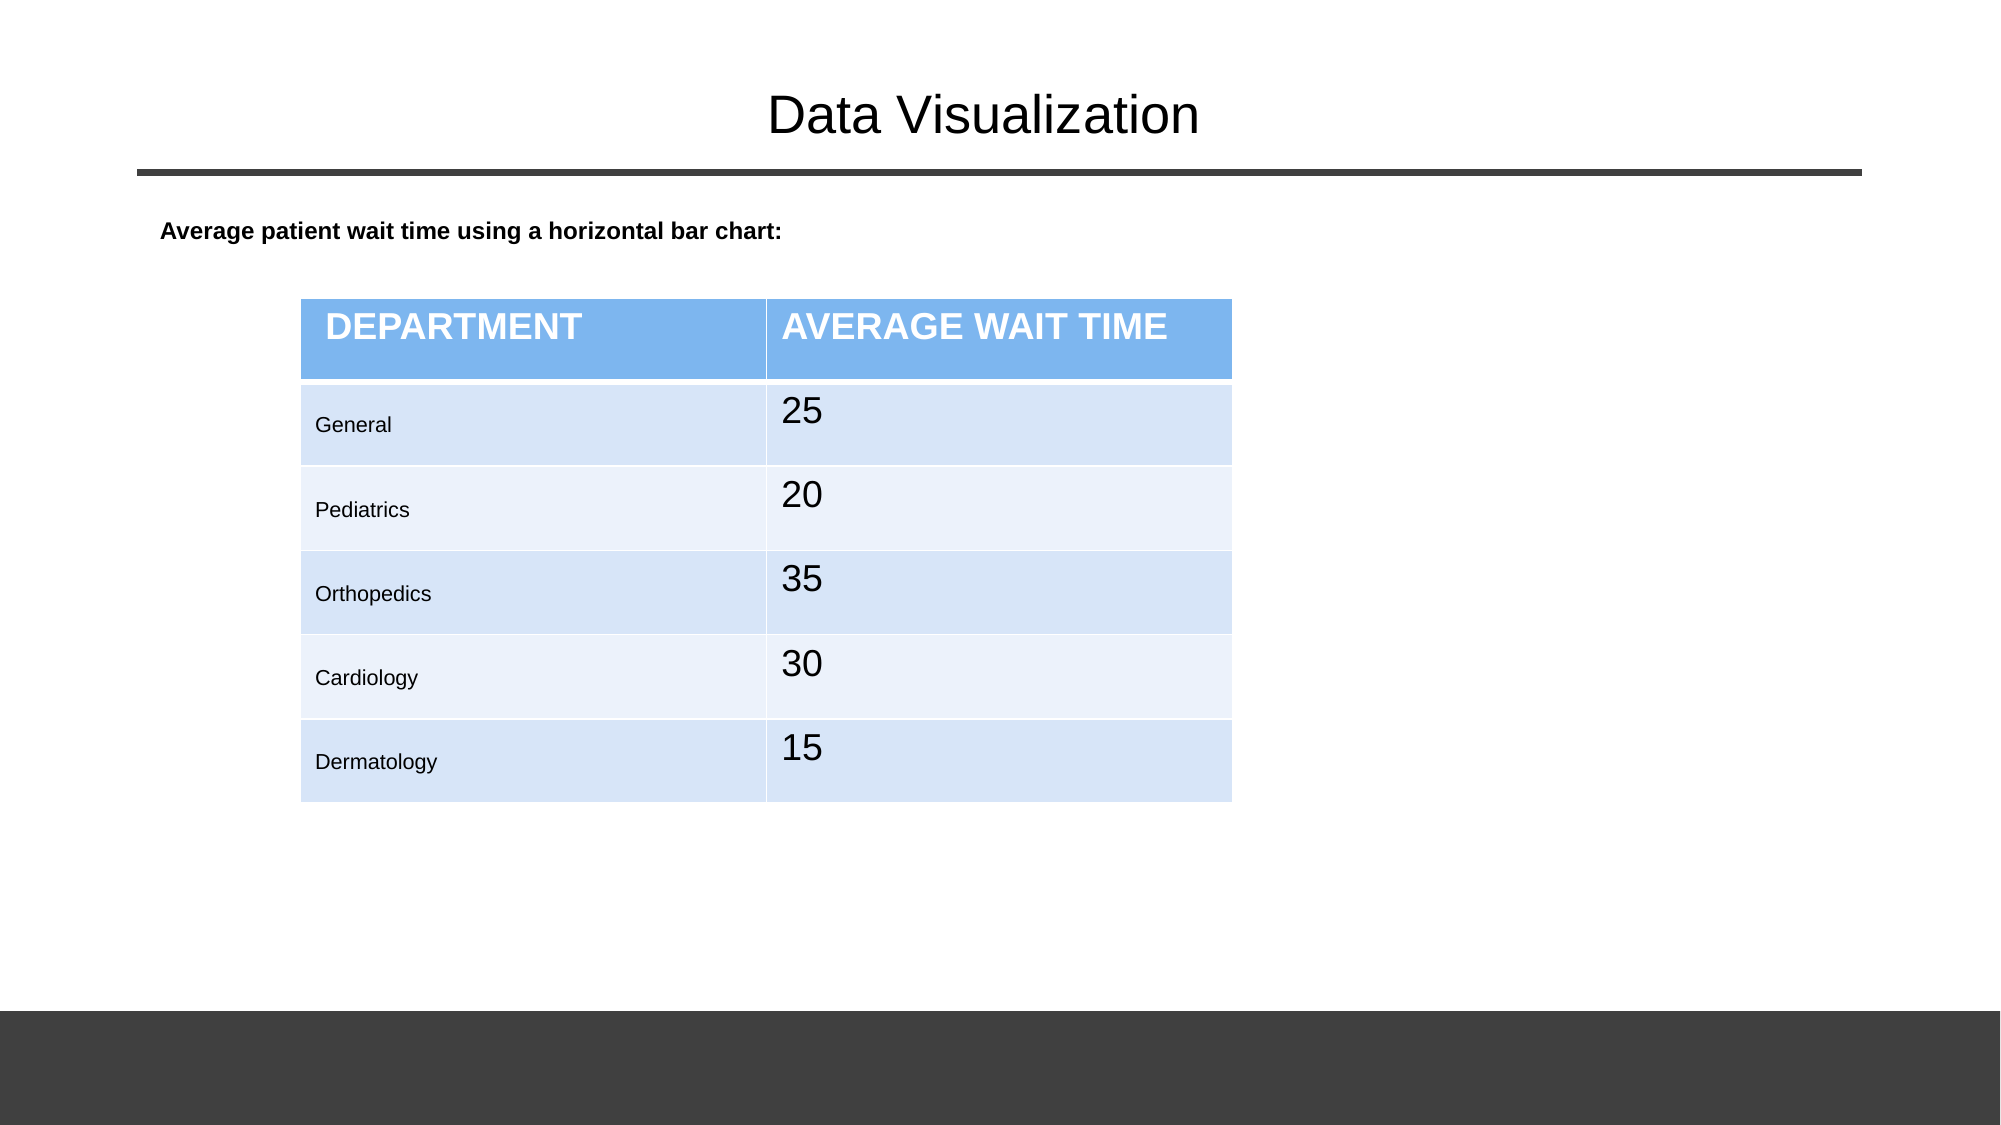

# Data Visualization
Average patient wait time using a horizontal bar chart:

| DEPARTMENT | AVERAGE WAIT TIME |
| --- | --- |
| General | 25 |
| Pediatrics | 20 |
| Orthopedics | 35 |
| Cardiology | 30 |
| Dermatology | 15 |